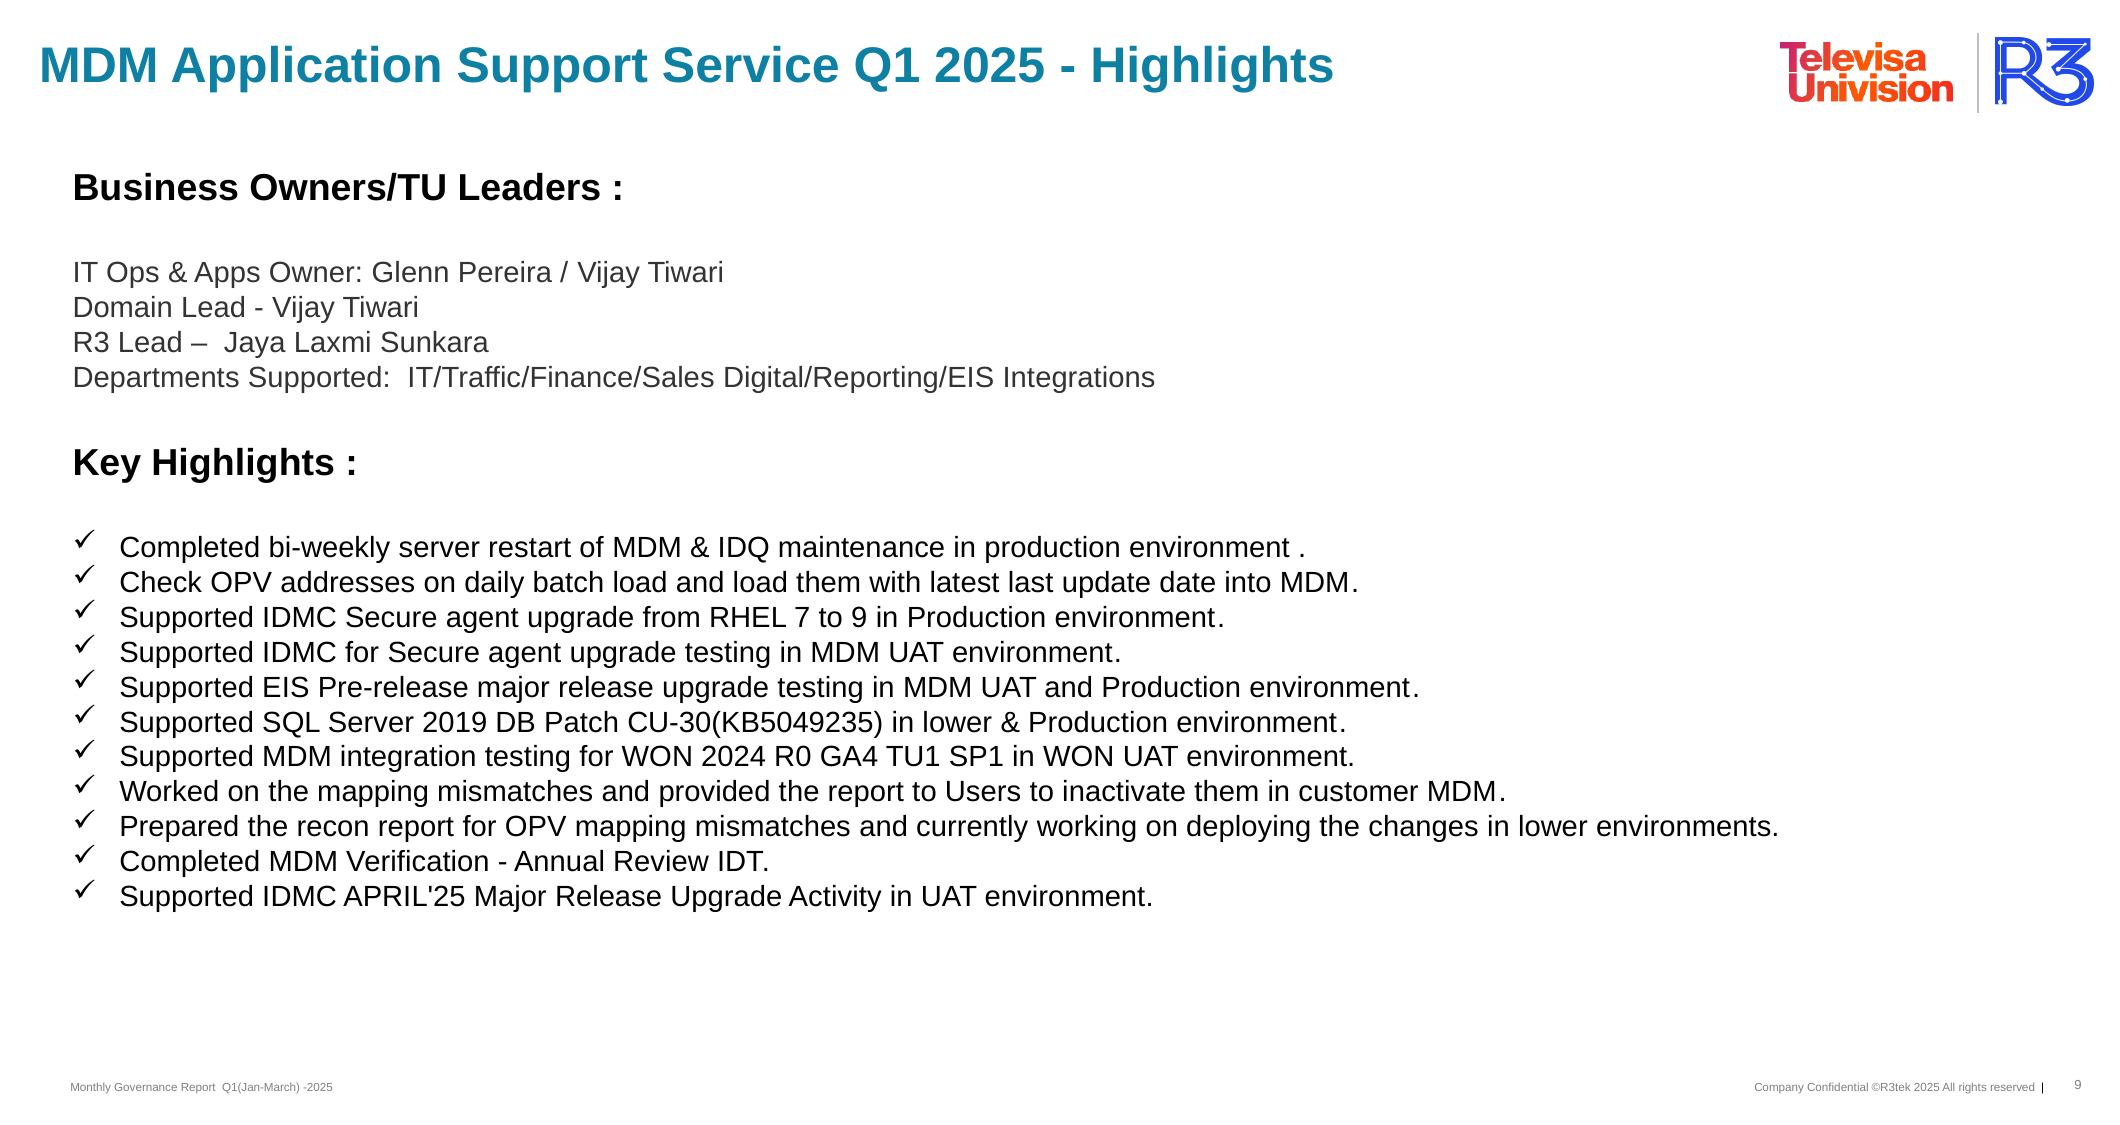

MDM Application Support Service Q1 2025 - Highlights

Business Owners/TU Leaders :

IT Ops & Apps Owner: Glenn Pereira / Vijay Tiwari
Domain Lead - Vijay Tiwari
R3 Lead –  Jaya Laxmi Sunkara
Departments Supported:  IT/Traffic/Finance/Sales Digital/Reporting/EIS Integrations

Key Highlights :

Completed bi-weekly server restart of MDM & IDQ maintenance in production environment .                             ​
Check OPV addresses on daily batch load and load them with latest last update date into MDM​.
Supported IDMC Secure agent upgrade from RHEL 7 to 9 in Production environment​.
Supported IDMC for Secure agent upgrade testing in MDM UAT environment​.
Supported EIS Pre-release major release upgrade testing in MDM UAT and Production environment​.
Supported SQL Server 2019 DB Patch CU-30(KB5049235) in lower & Production environment​.
Supported MDM integration testing for WON 2024 R0 GA4 TU1 SP1 in WON UAT environment.
Worked on the mapping mismatches and provided the report to Users to inactivate them in customer MDM​.
Prepared the recon report for OPV mapping mismatches and currently working on deploying the changes in lower environments.​
Completed MDM Verification - Annual Review IDT​.
Supported IDMC APRIL'25 Major Release Upgrade Activity in UAT environment.